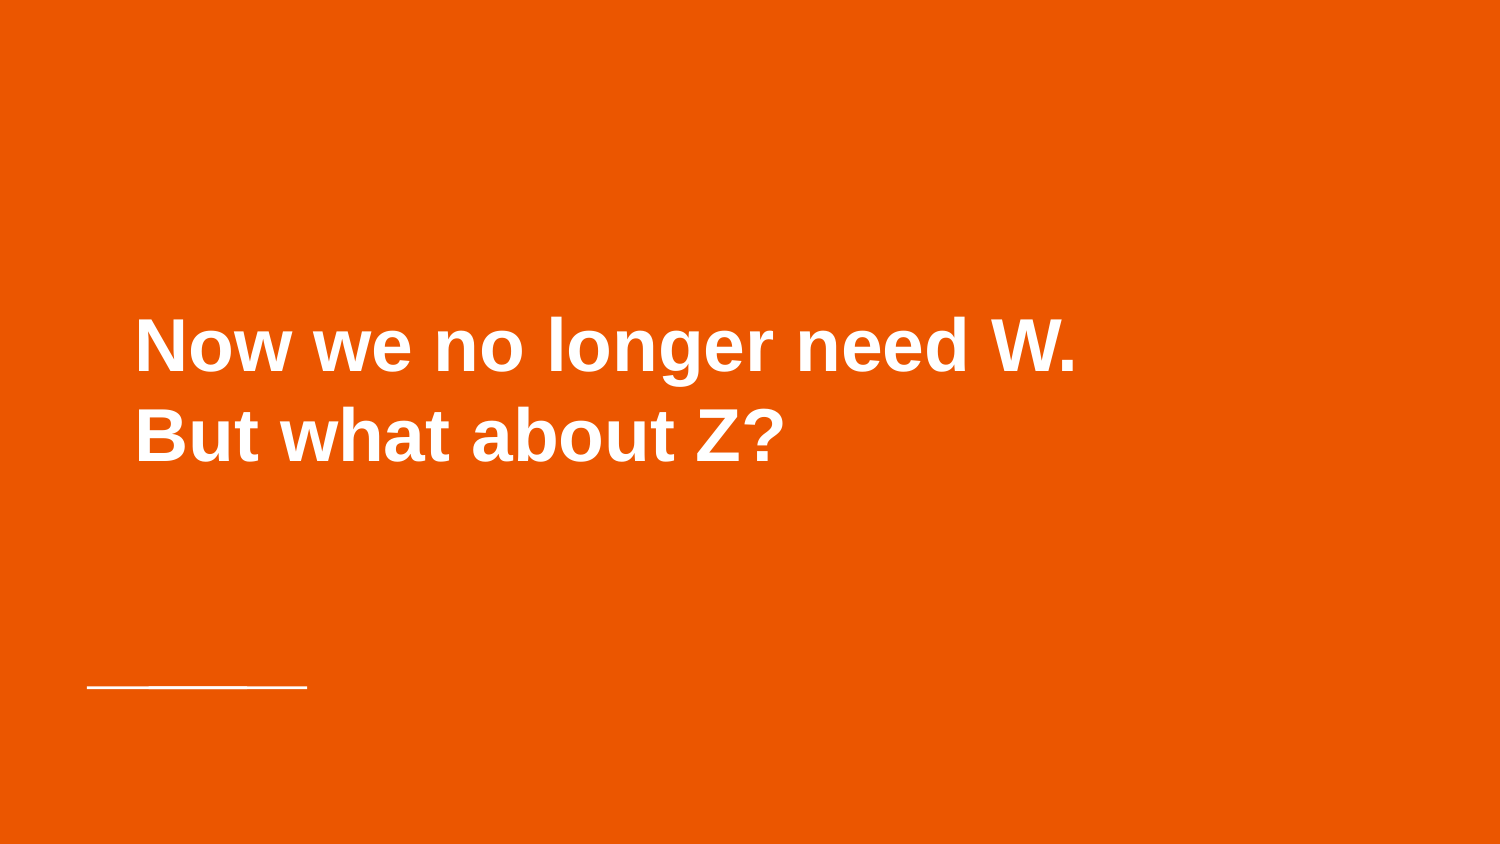

# Now we no longer need W.
But what about Z?